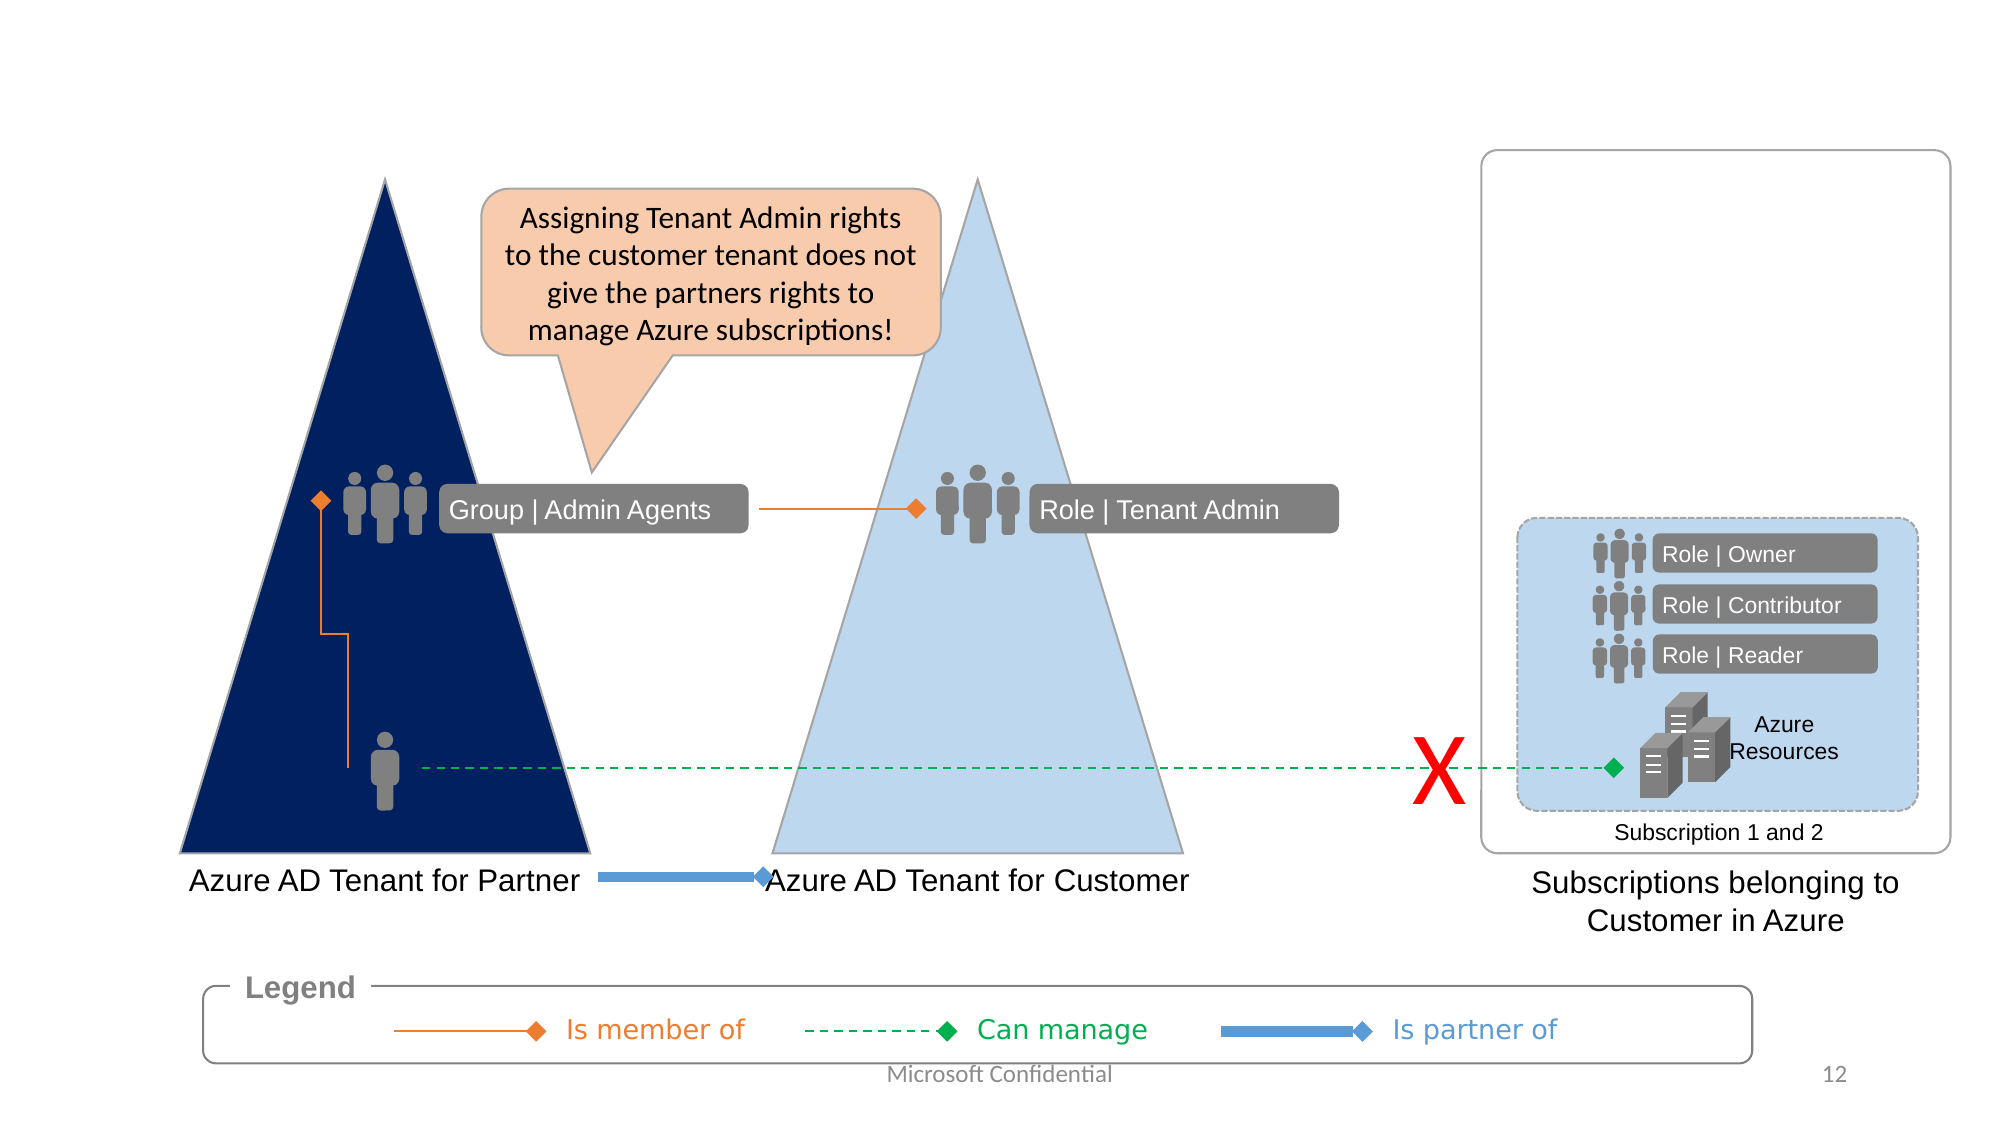

Assigning Tenant Admin rights to the customer tenant does not give the partners rights to manage Azure subscriptions!

Role | Tenant Admin
Group | Admin Agents

Role | Owner

Role | Contributor

Role | Reader

Azure
Resources
Subscription 1 and 2
X

Azure AD Tenant for Partner
Azure AD Tenant for Customer
Subscriptions belonging to Customer in Azure
Legend

Can manage
Is partner of
Is member of
Microsoft Confidential
12